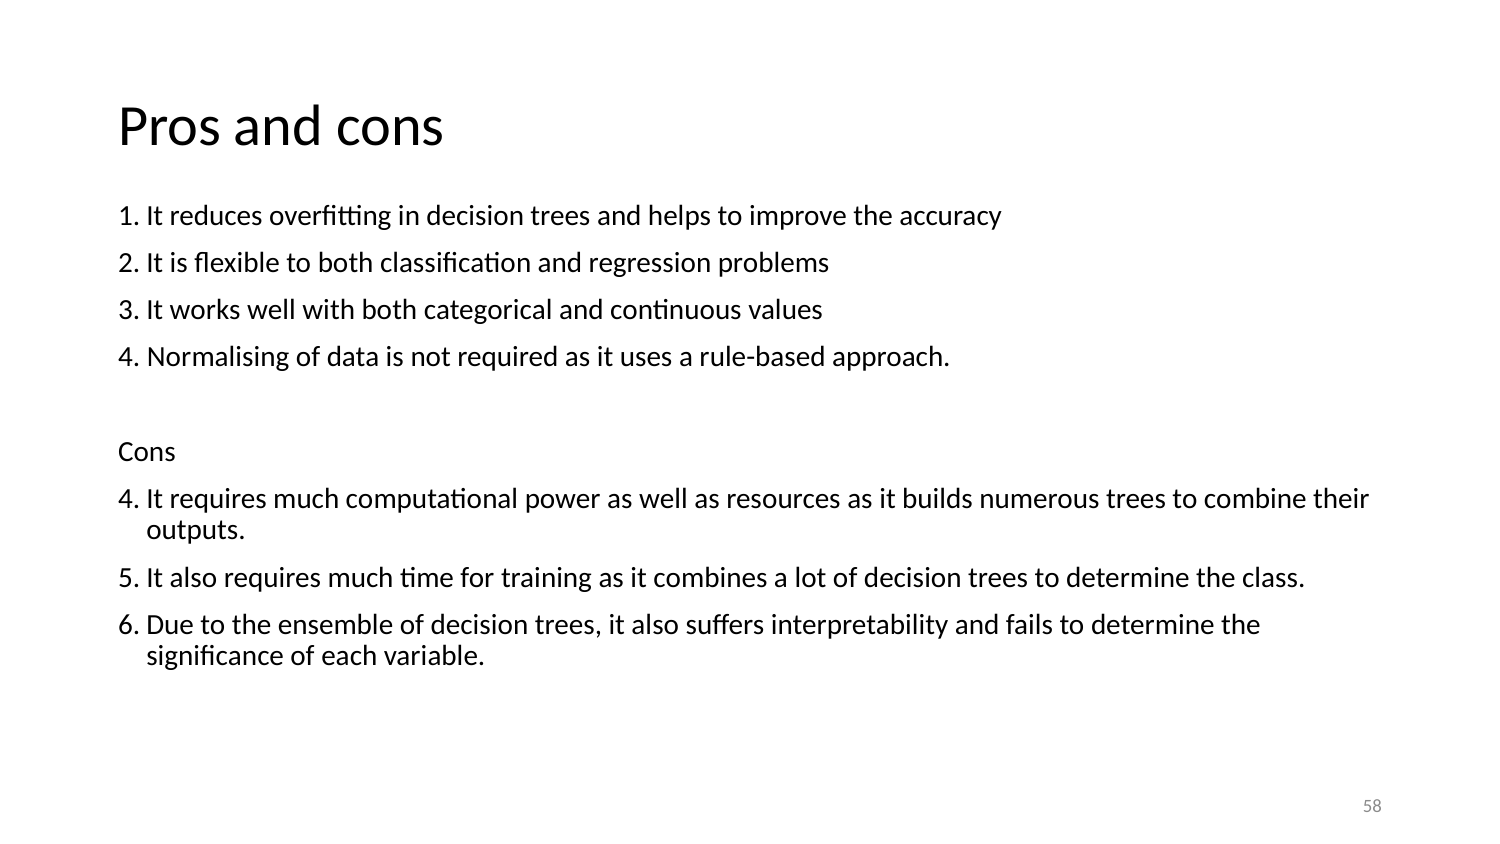

# Pros and cons
It reduces overfitting in decision trees and helps to improve the accuracy
It is flexible to both classification and regression problems
It works well with both categorical and continuous values
4. Normalising of data is not required as it uses a rule-based approach.

Cons
It requires much computational power as well as resources as it builds numerous trees to combine their outputs.
It also requires much time for training as it combines a lot of decision trees to determine the class.
Due to the ensemble of decision trees, it also suffers interpretability and fails to determine the significance of each variable.

58